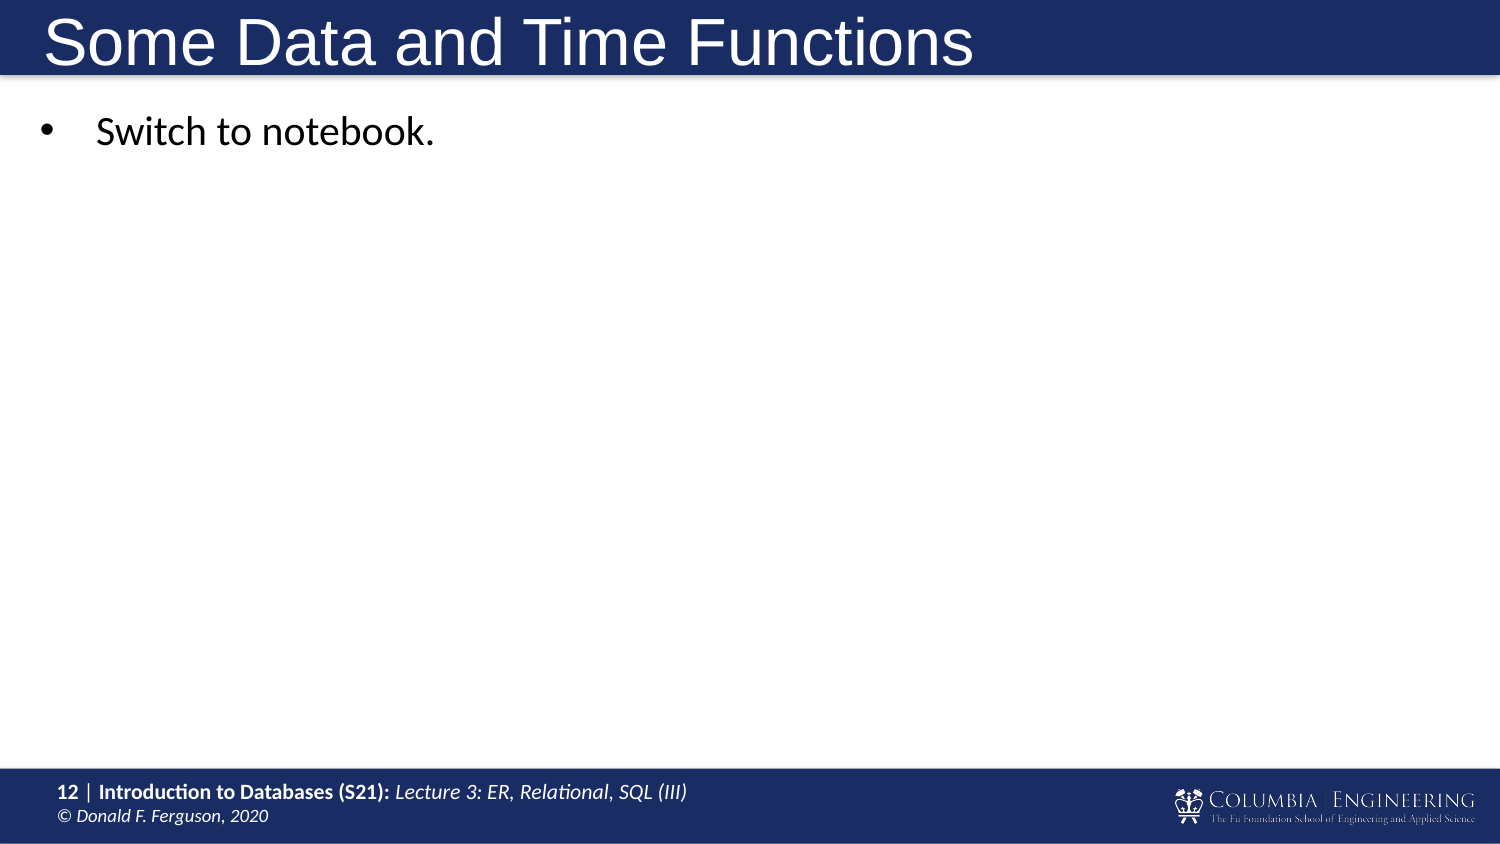

# Some Data and Time Functions
Switch to notebook.